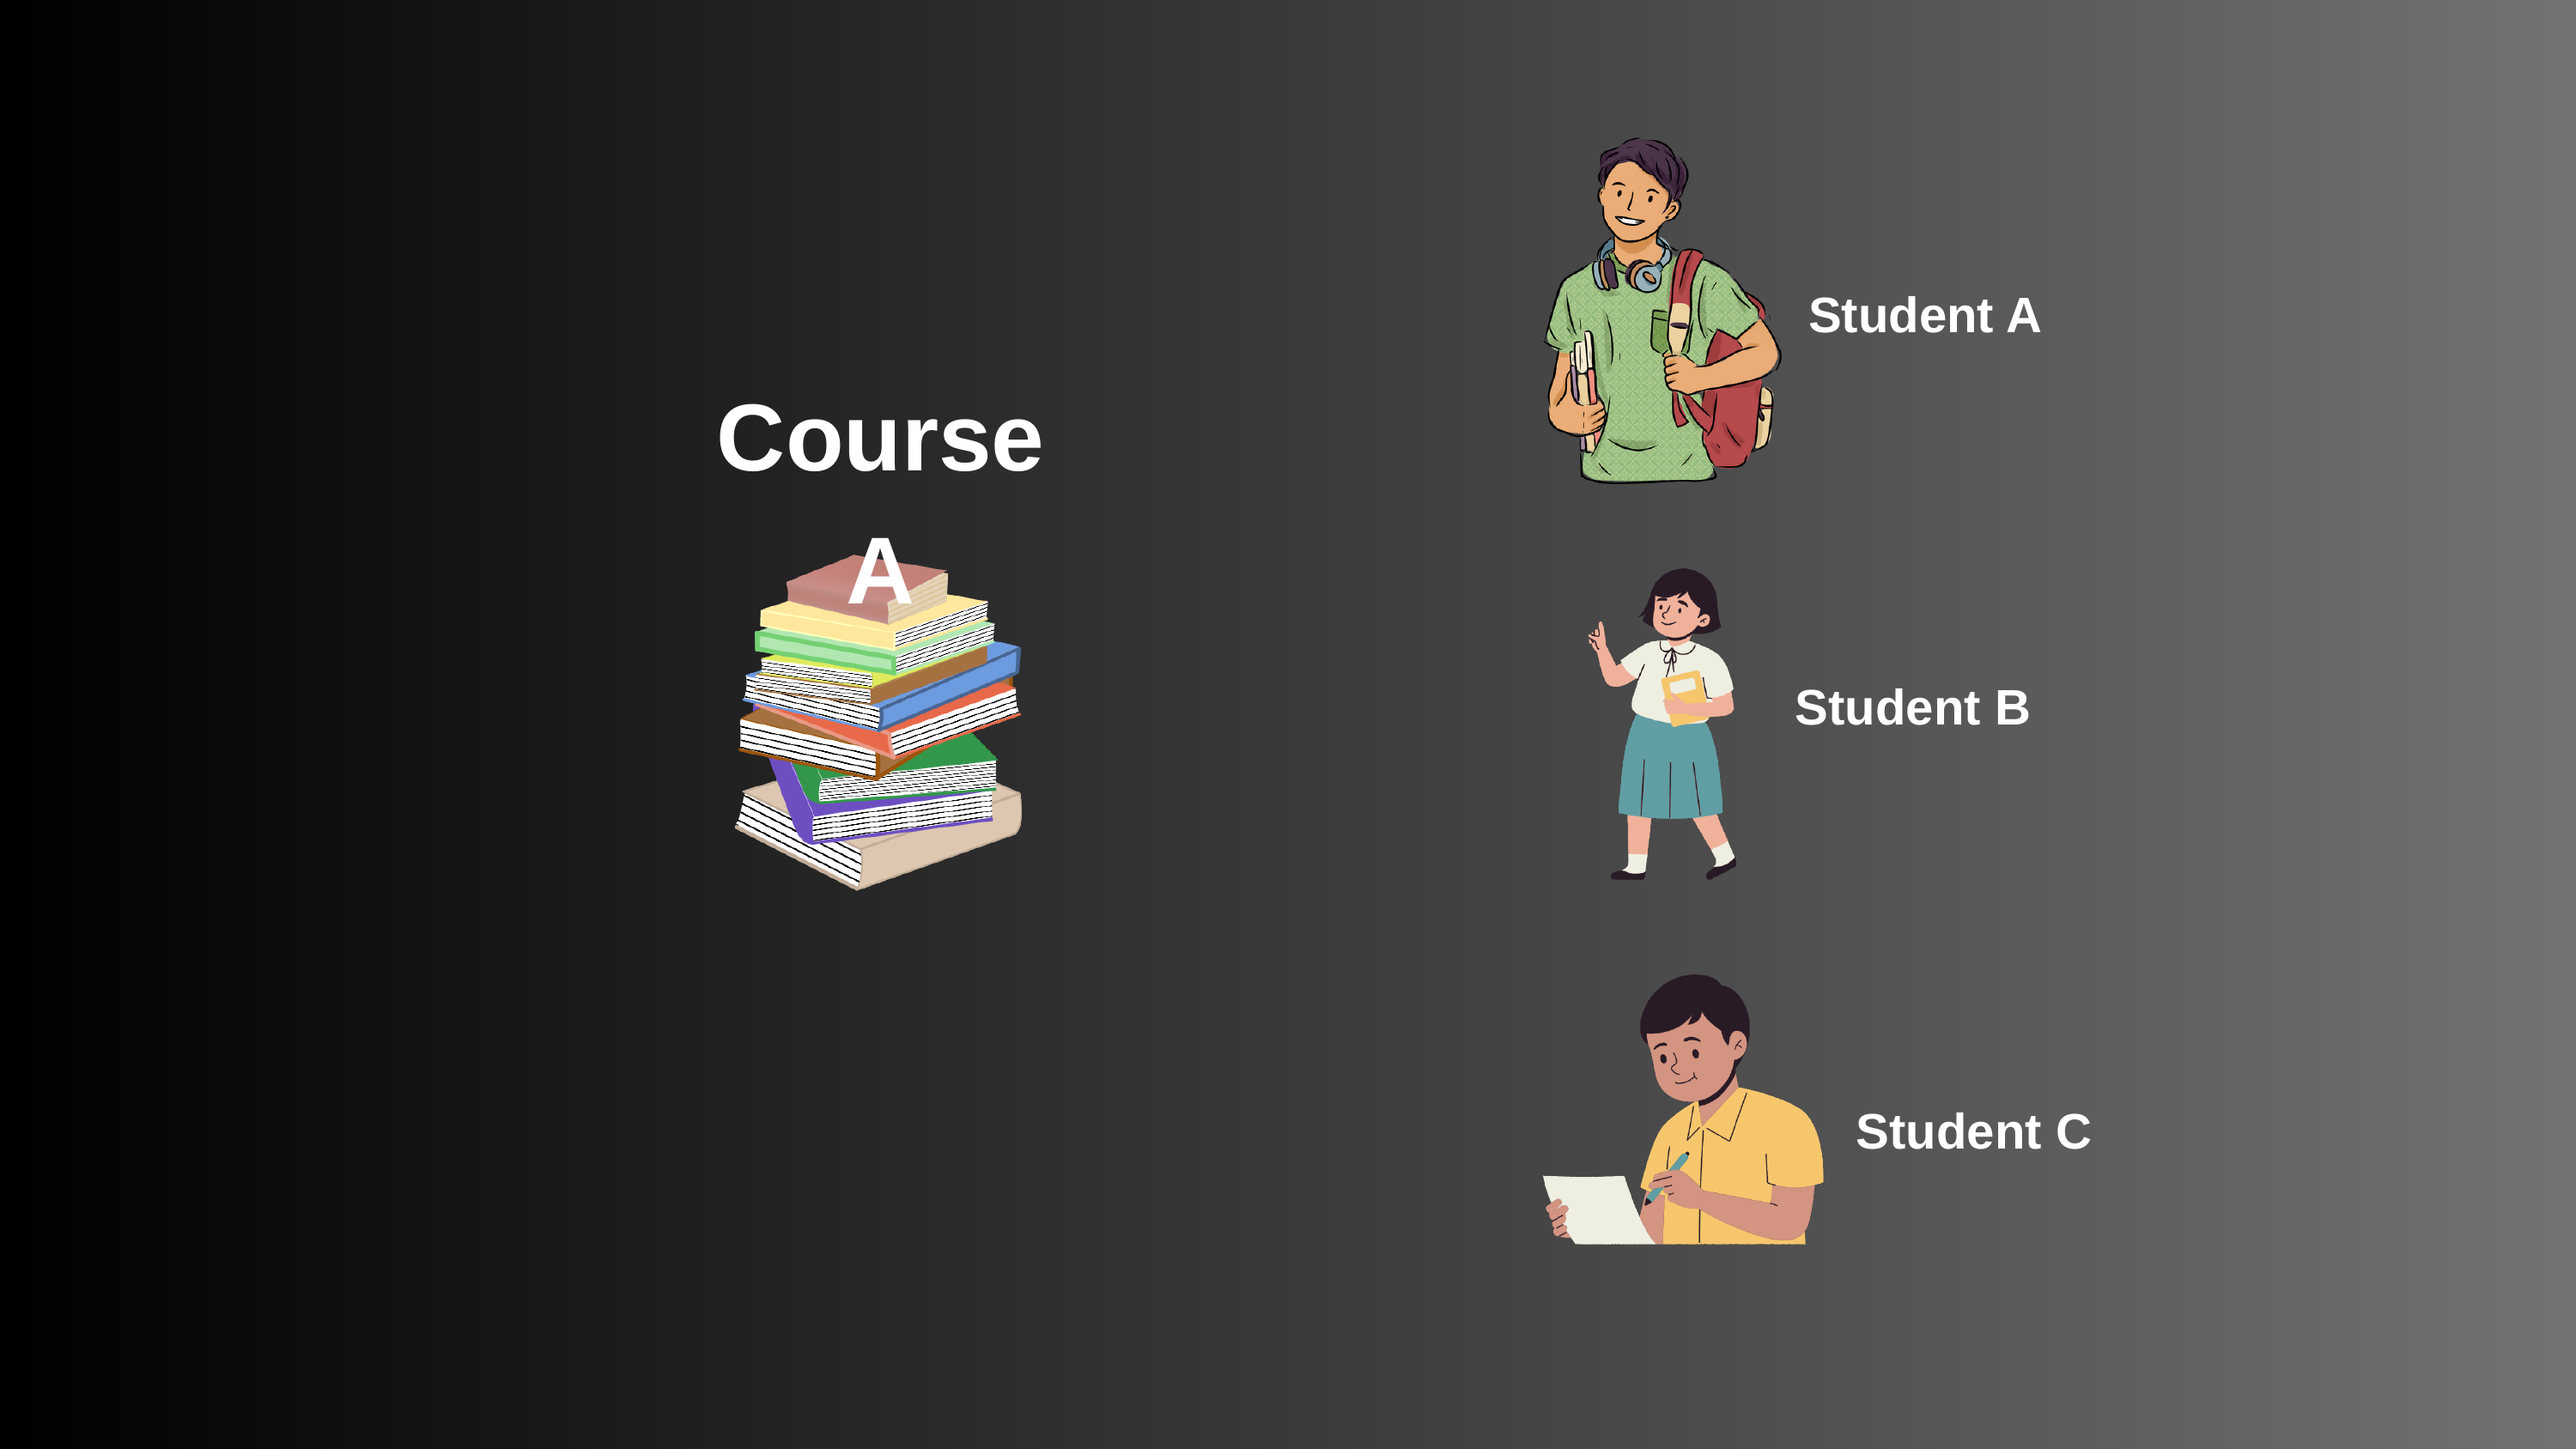

Student A
Course A

Student B

Student C